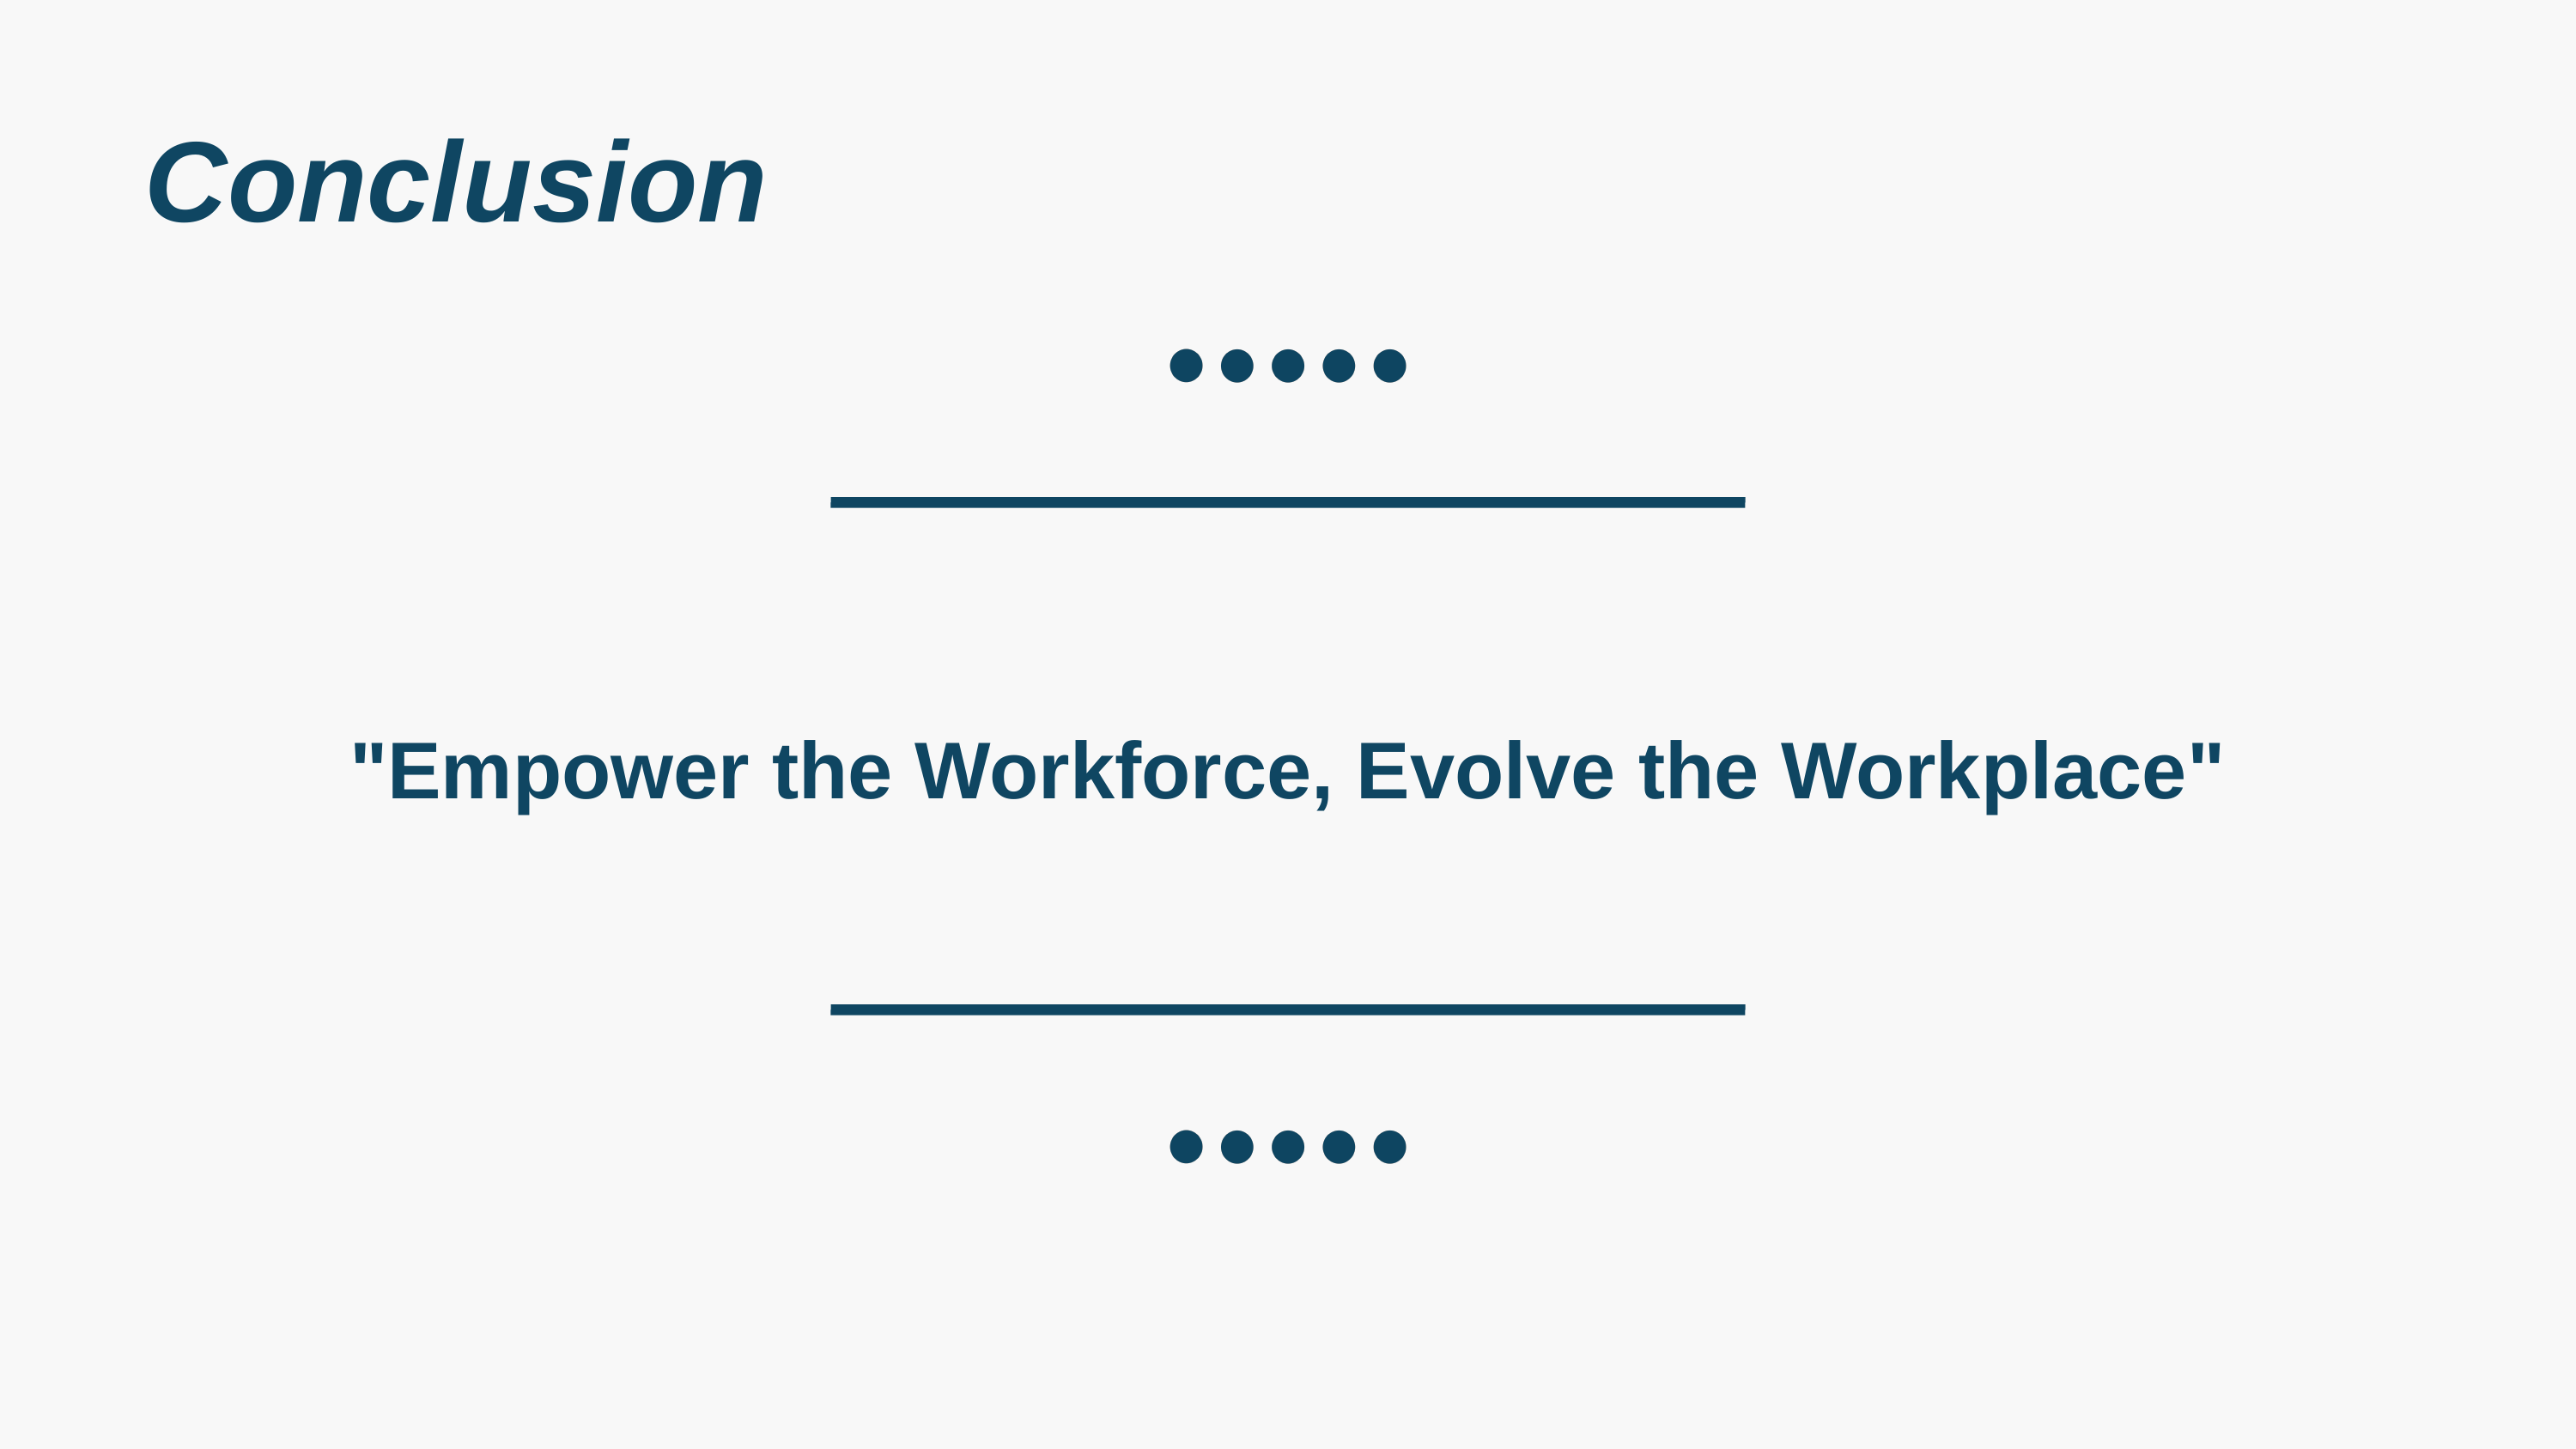

Conclusion

"Empower the Workforce, Evolve the Workplace"